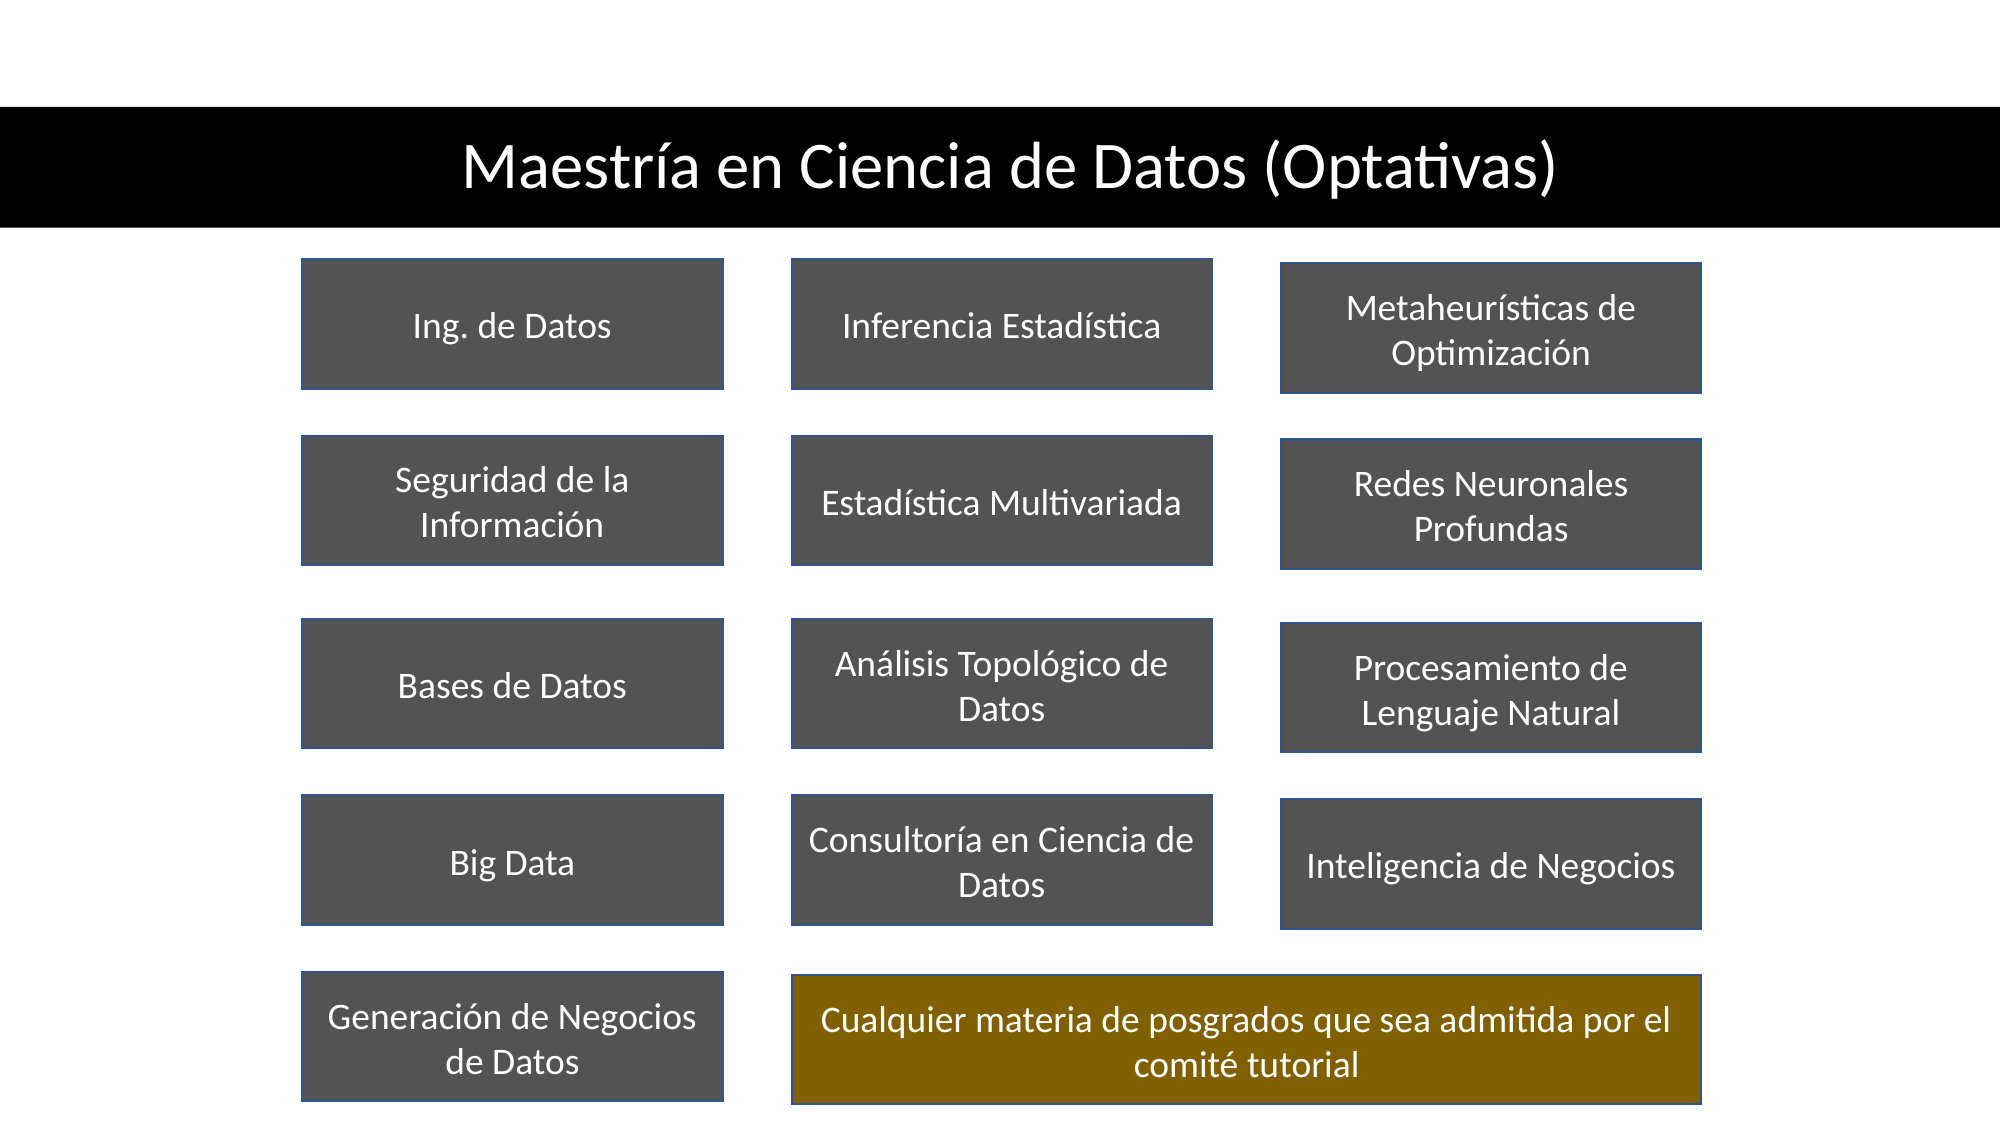

# Maestría en Ciencia de Datos (Optativas)

Ing. de Datos
Inferencia Estadística
Metaheurísticas de Optimización
Seguridad de la Información
Estadística Multivariada
Redes Neuronales Profundas
Bases de Datos
Análisis Topológico de Datos
Procesamiento de Lenguaje Natural
Big Data
Consultoría en Ciencia de Datos
Inteligencia de Negocios
Generación de Negocios de Datos
Cualquier materia de posgrados que sea admitida por el comité tutorial